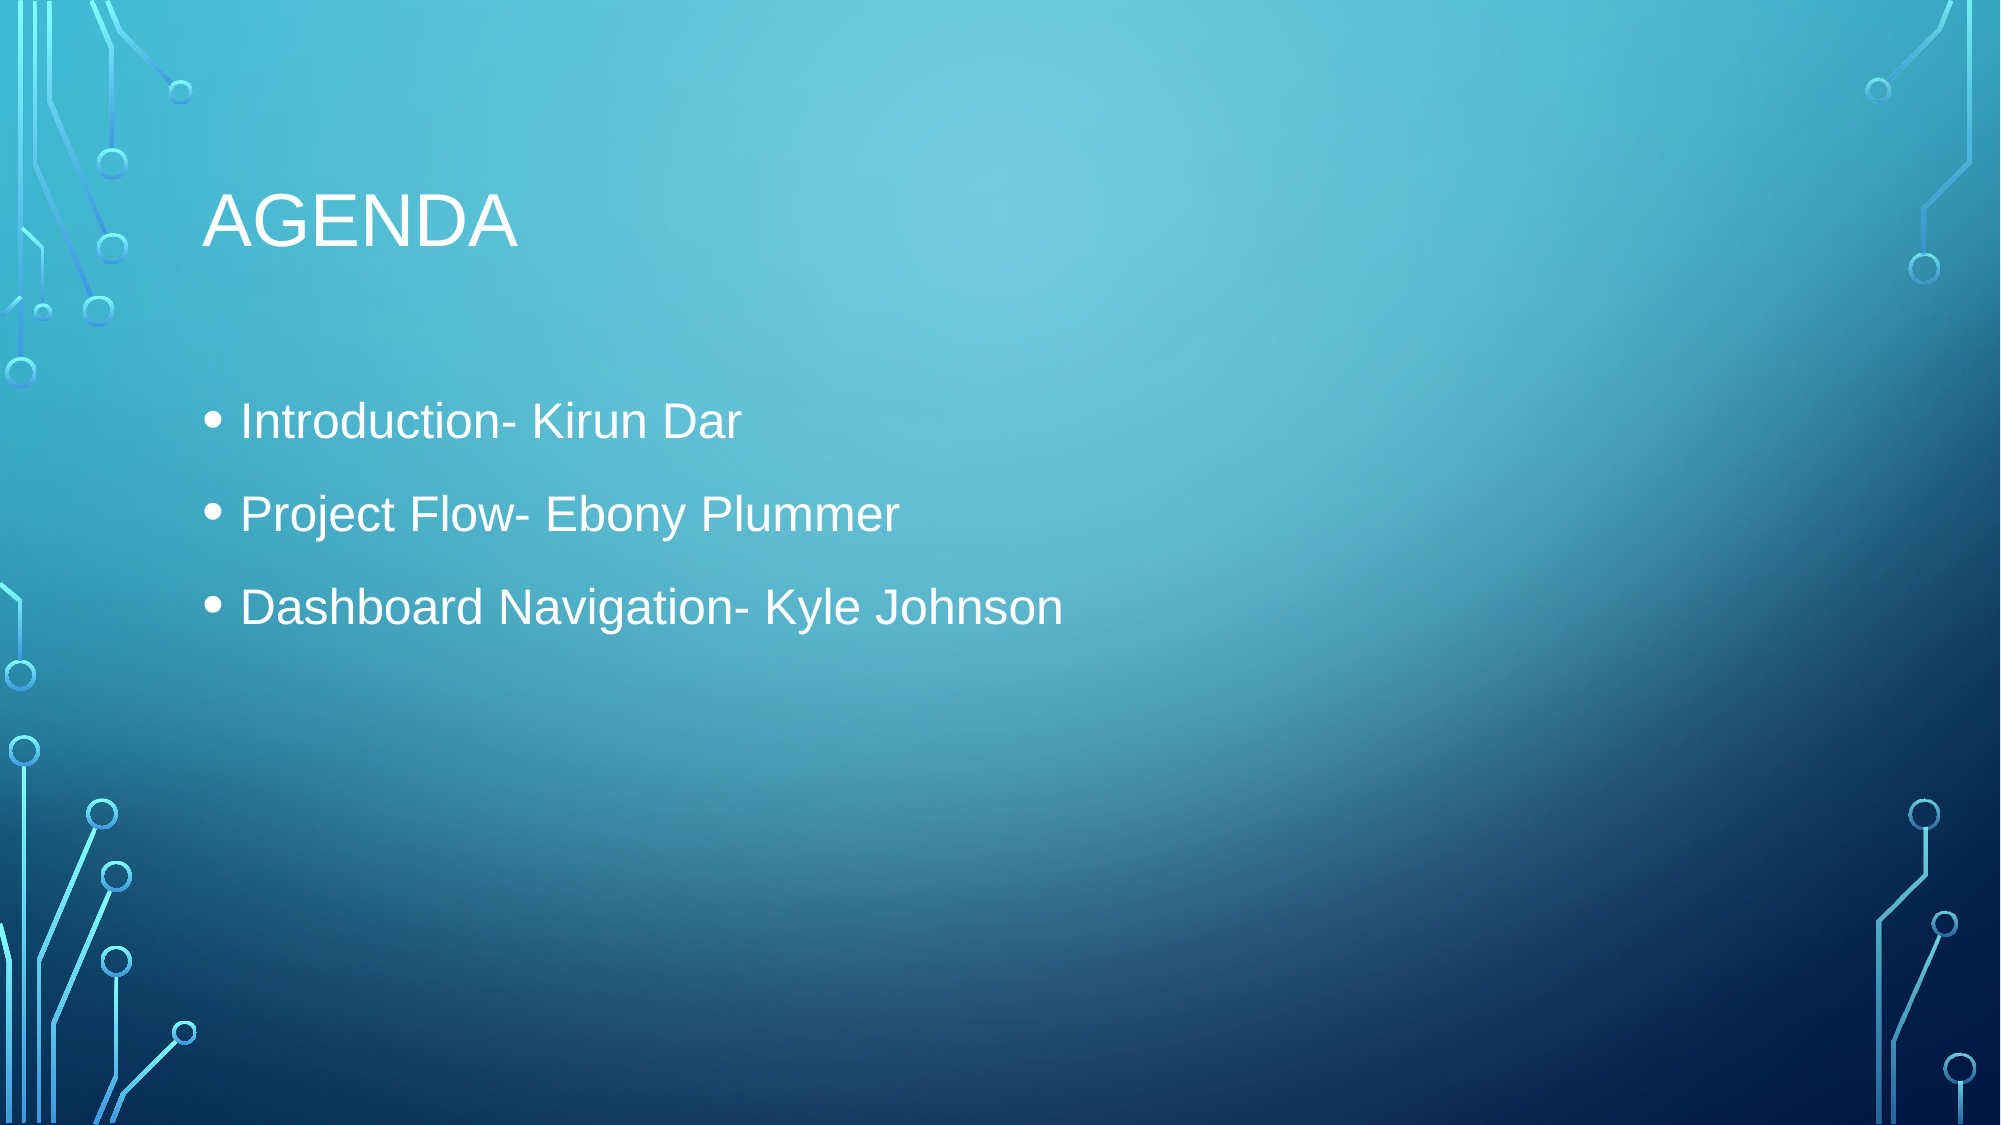

# Agenda
Introduction- Kirun Dar
Project Flow- Ebony Plummer
Dashboard Navigation- Kyle Johnson